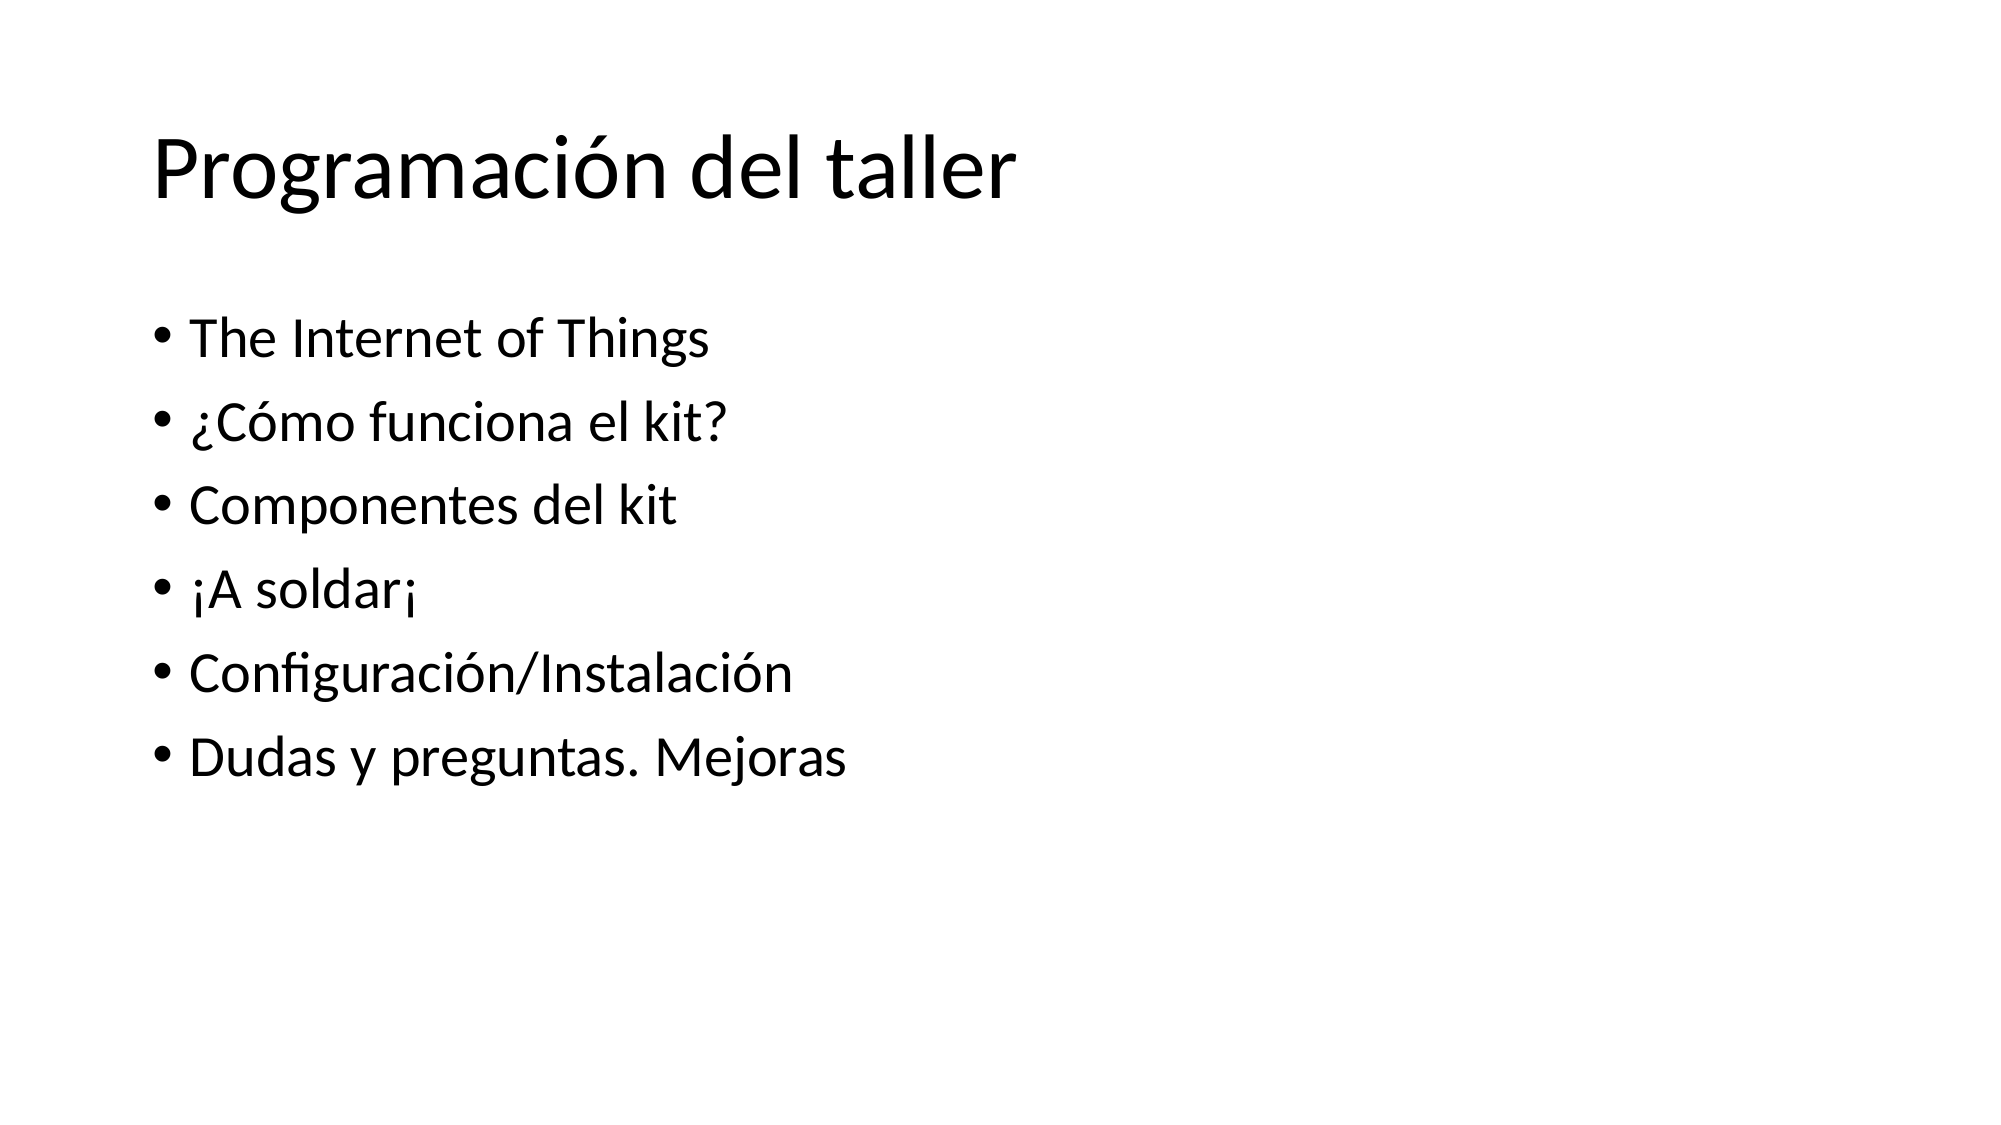

# Programación del taller
The Internet of Things
¿Cómo funciona el kit?
Componentes del kit
¡A soldar¡
Configuración/Instalación
Dudas y preguntas. Mejoras